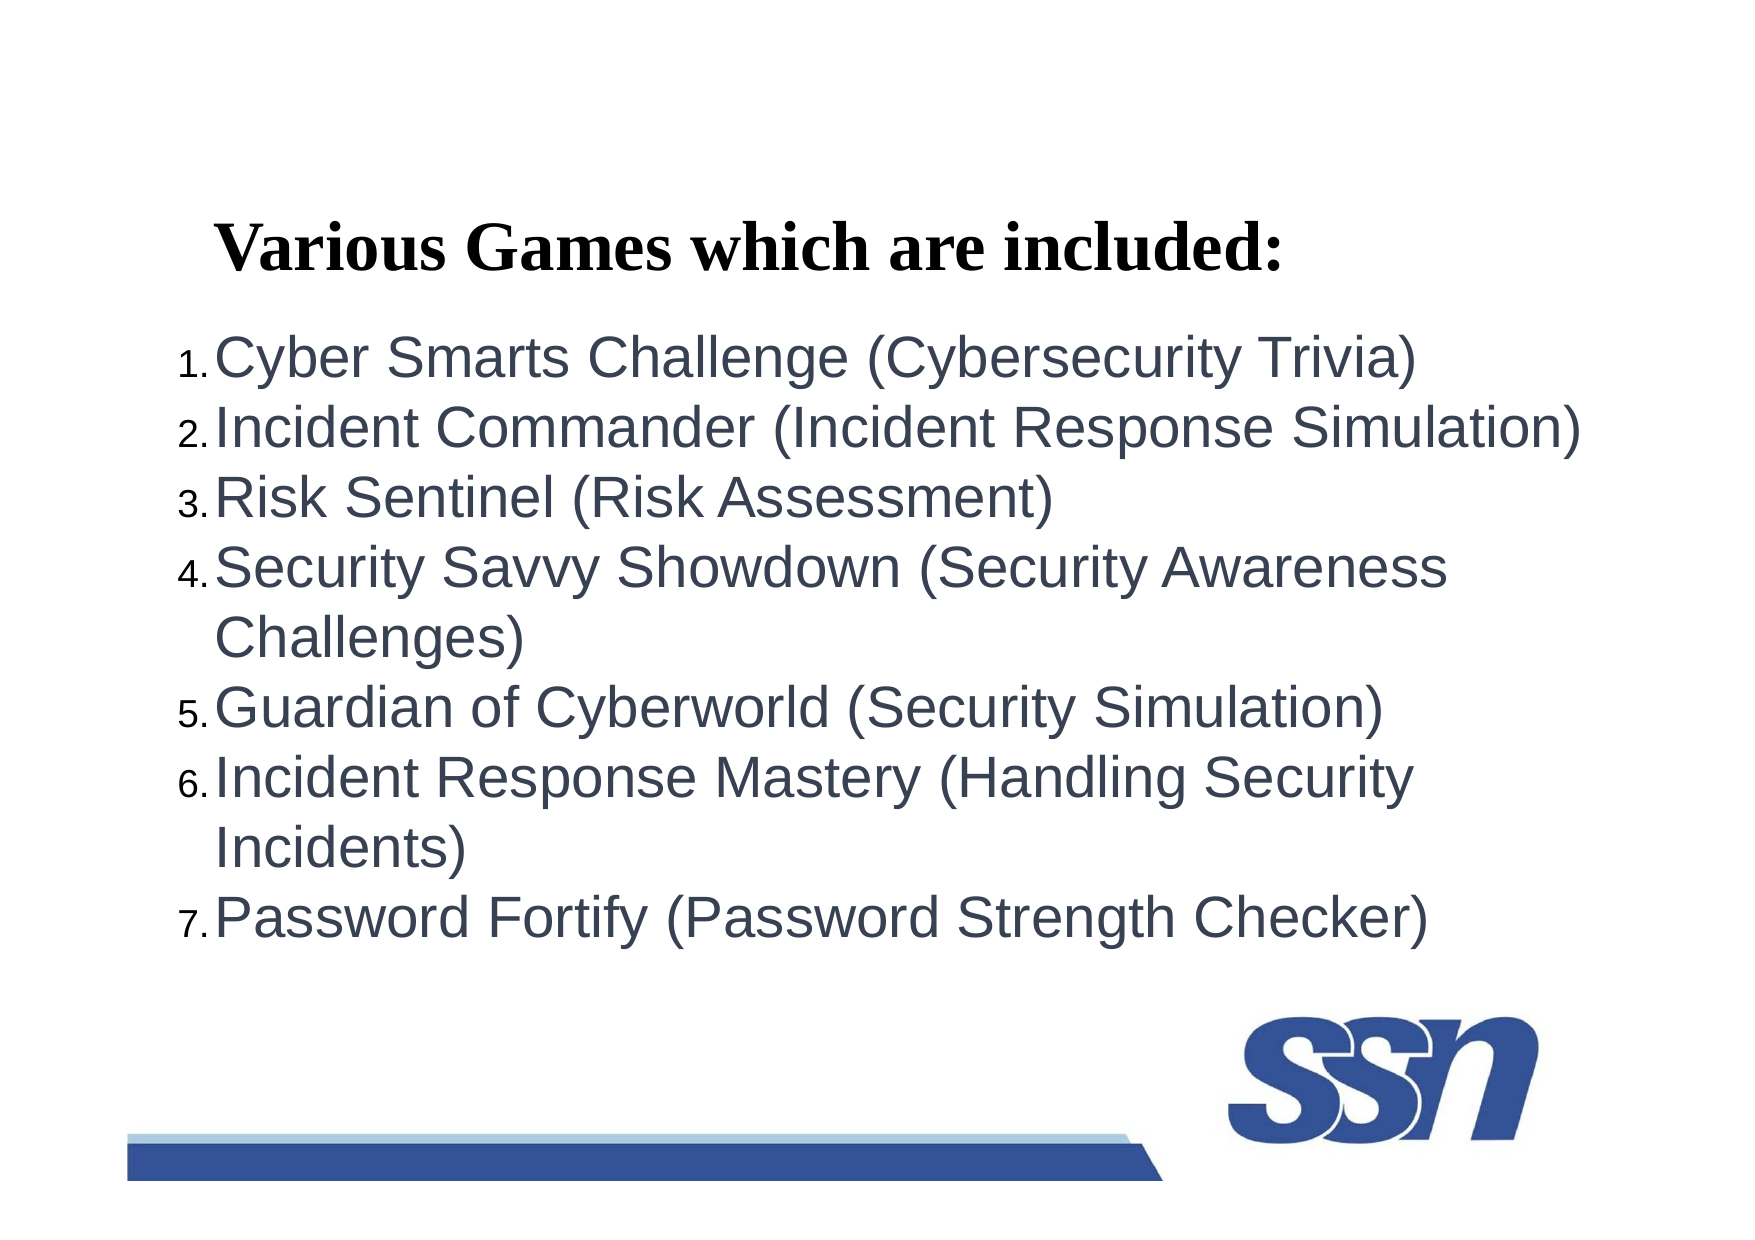

# Various Games which are included:
Cyber Smarts Challenge (Cybersecurity Trivia)
Incident Commander (Incident Response Simulation)
Risk Sentinel (Risk Assessment)
Security Savvy Showdown (Security Awareness Challenges)
Guardian of Cyberworld (Security Simulation)
Incident Response Mastery (Handling Security Incidents)
Password Fortify (Password Strength Checker)